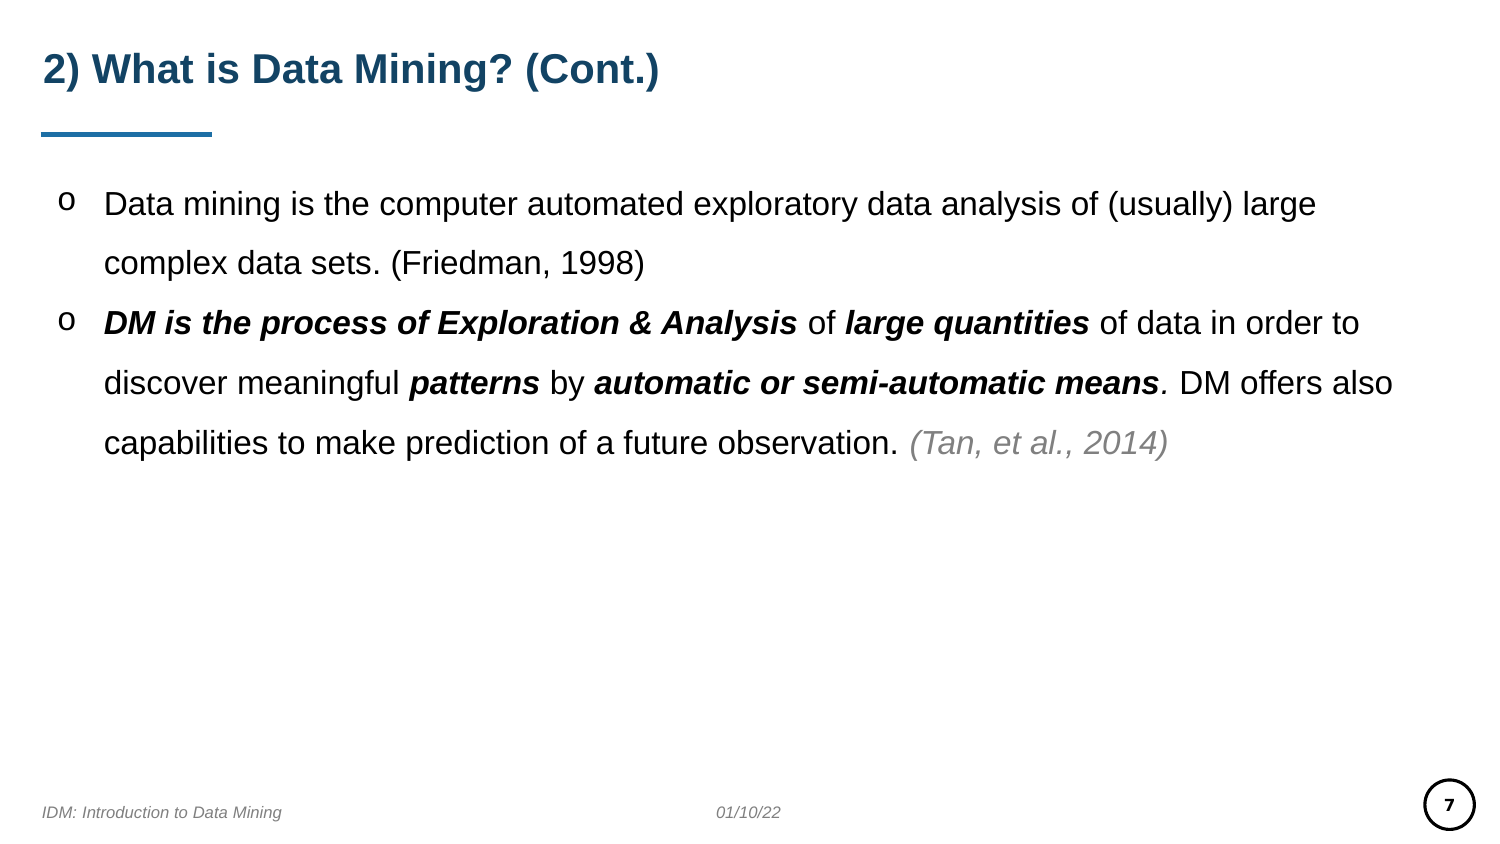

# 2) What is Data Mining? (Cont.)
Data mining is the computer automated exploratory data analysis of (usually) large complex data sets. (Friedman, 1998)
DM is the process of Exploration & Analysis of large quantities of data in order to discover meaningful patterns by automatic or semi-automatic means. DM offers also capabilities to make prediction of a future observation. (Tan, et al., 2014)